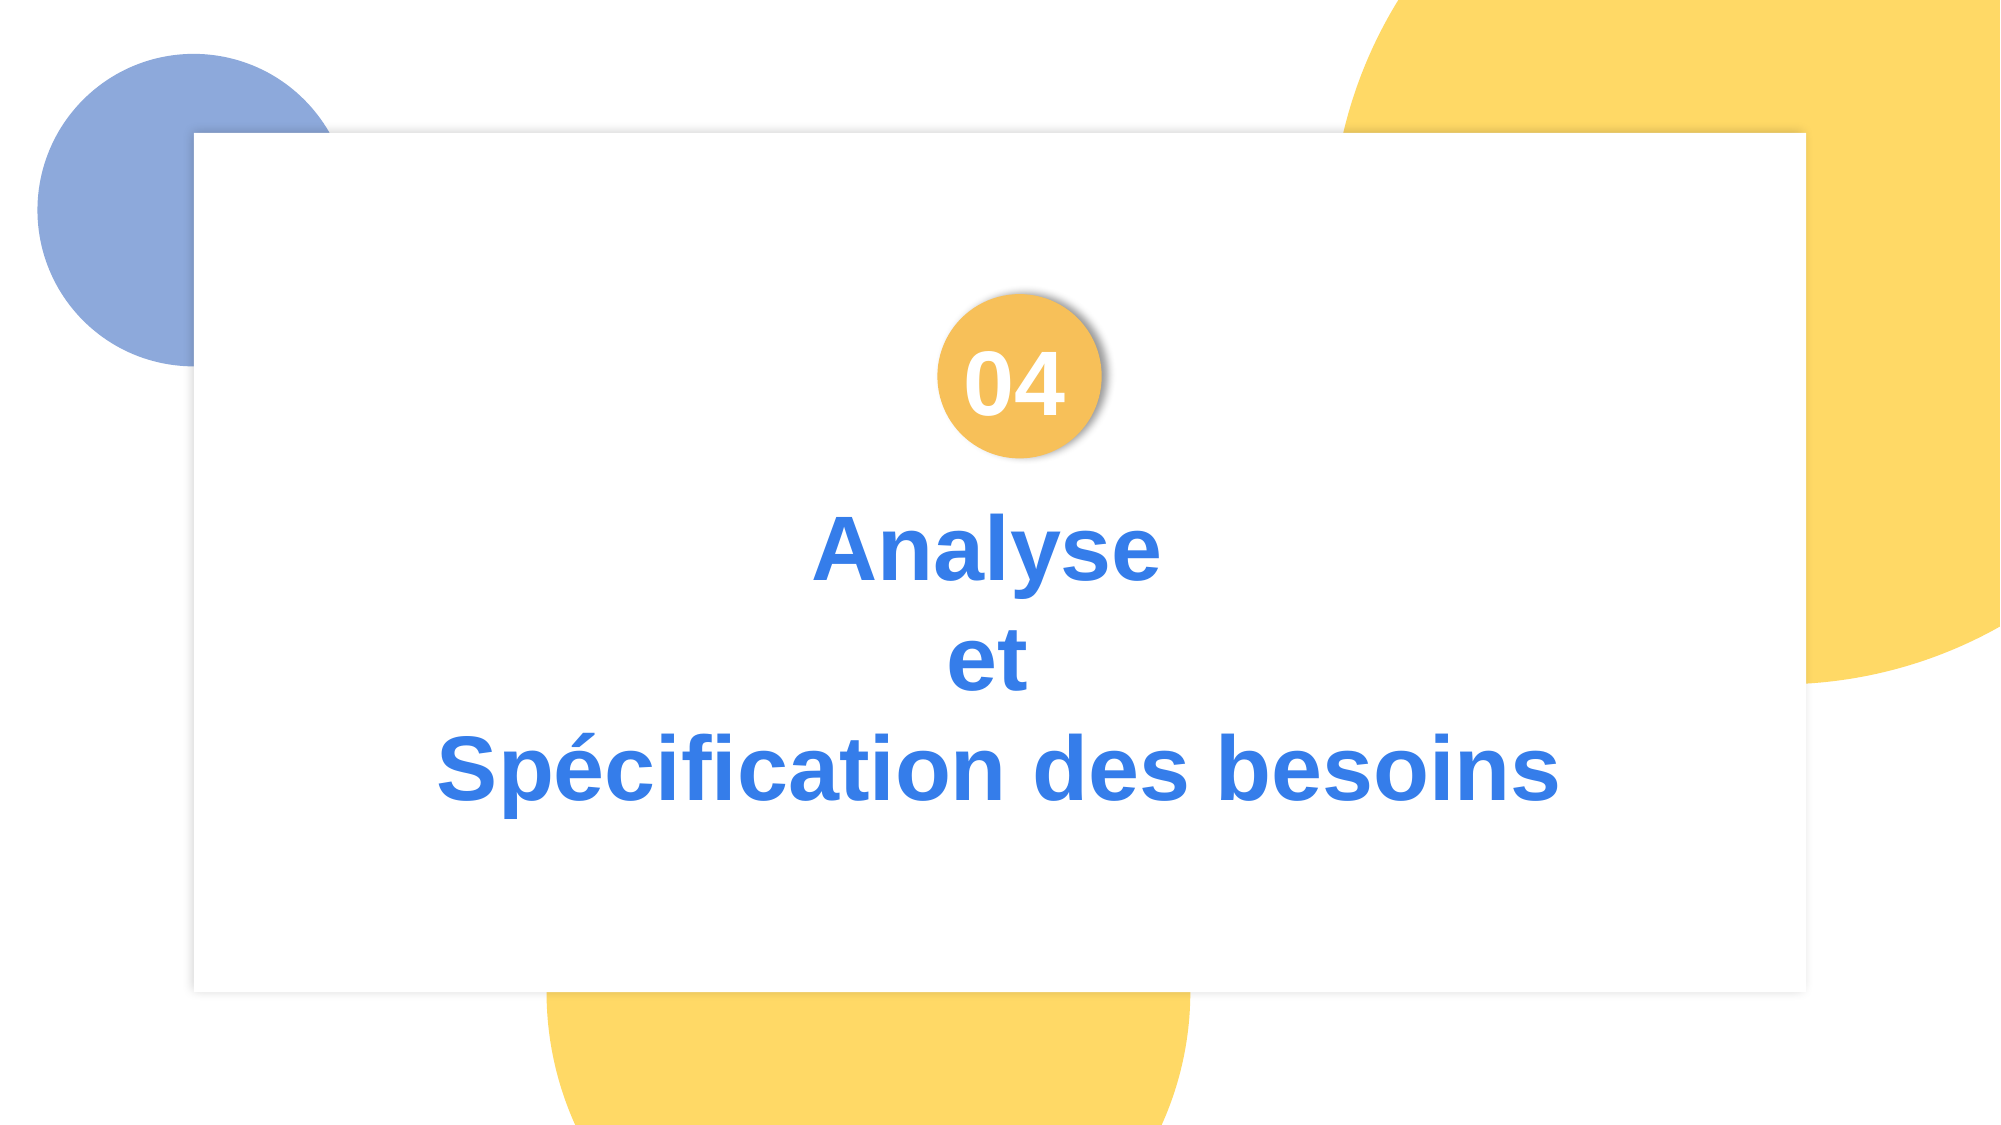

04
01
Analyse
et
Spécification des besoins